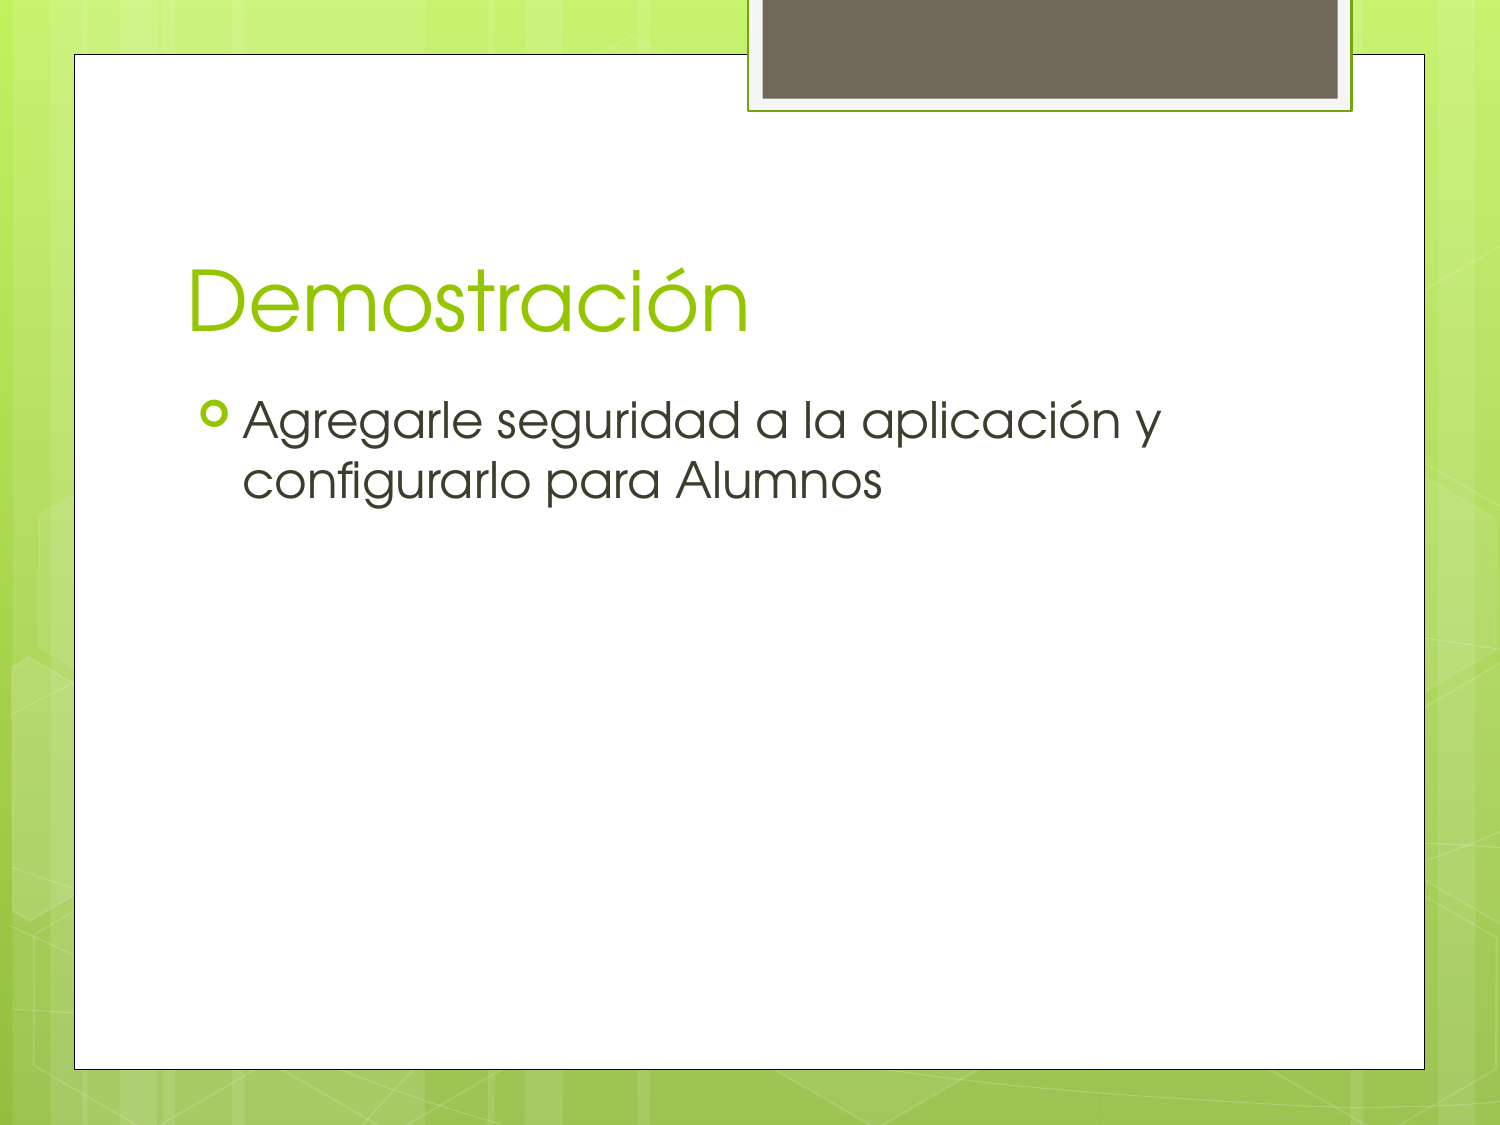

# Demostración
Agregarle seguridad a la aplicación y configurarlo para Alumnos